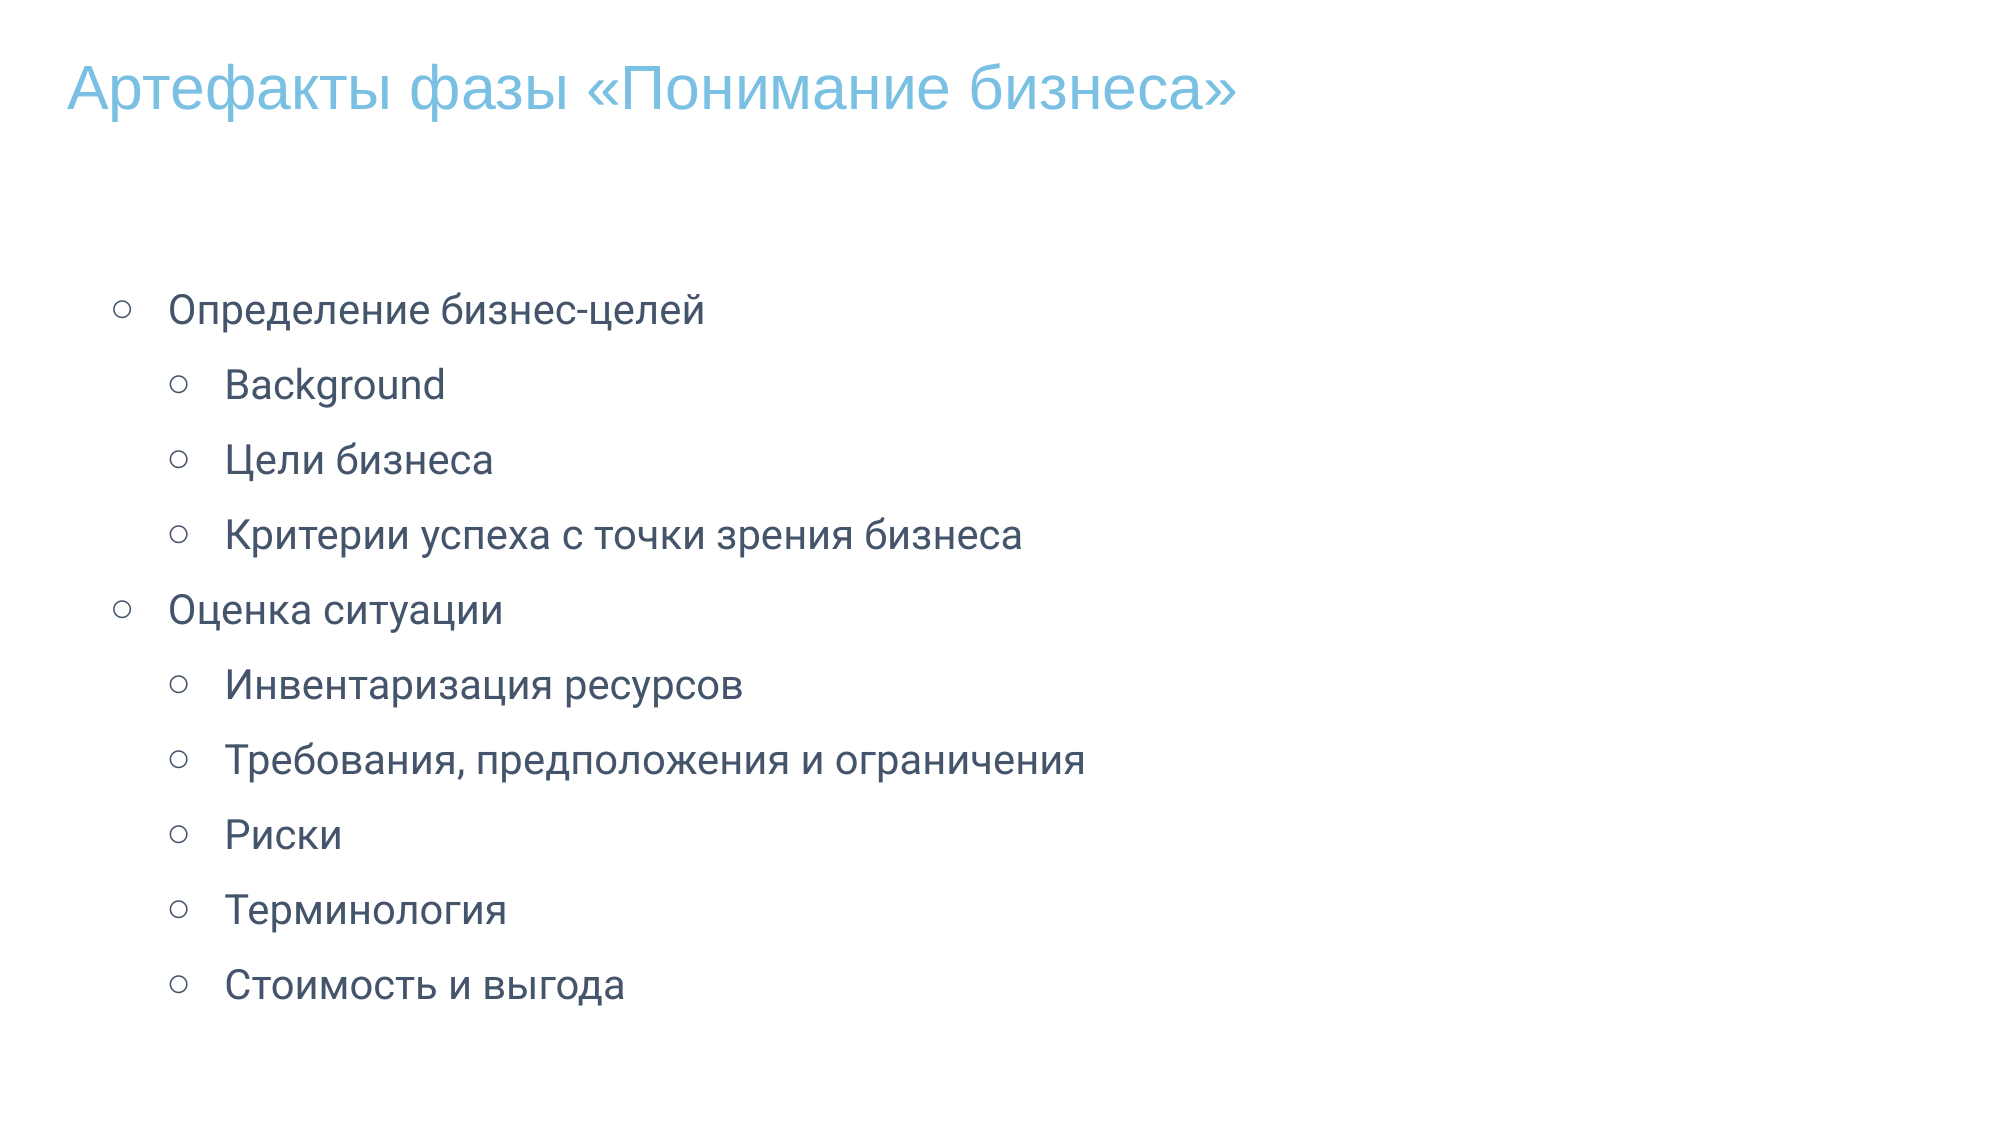

Артефакты фазы «Понимание бизнеса»
Определение бизнес-целей
Background
Цели бизнеса
Критерии успеха с точки зрения бизнеса
Оценка ситуации
Инвентаризация ресурсов
Требования, предположения и ограничения
Риски
Терминология
Стоимость и выгода